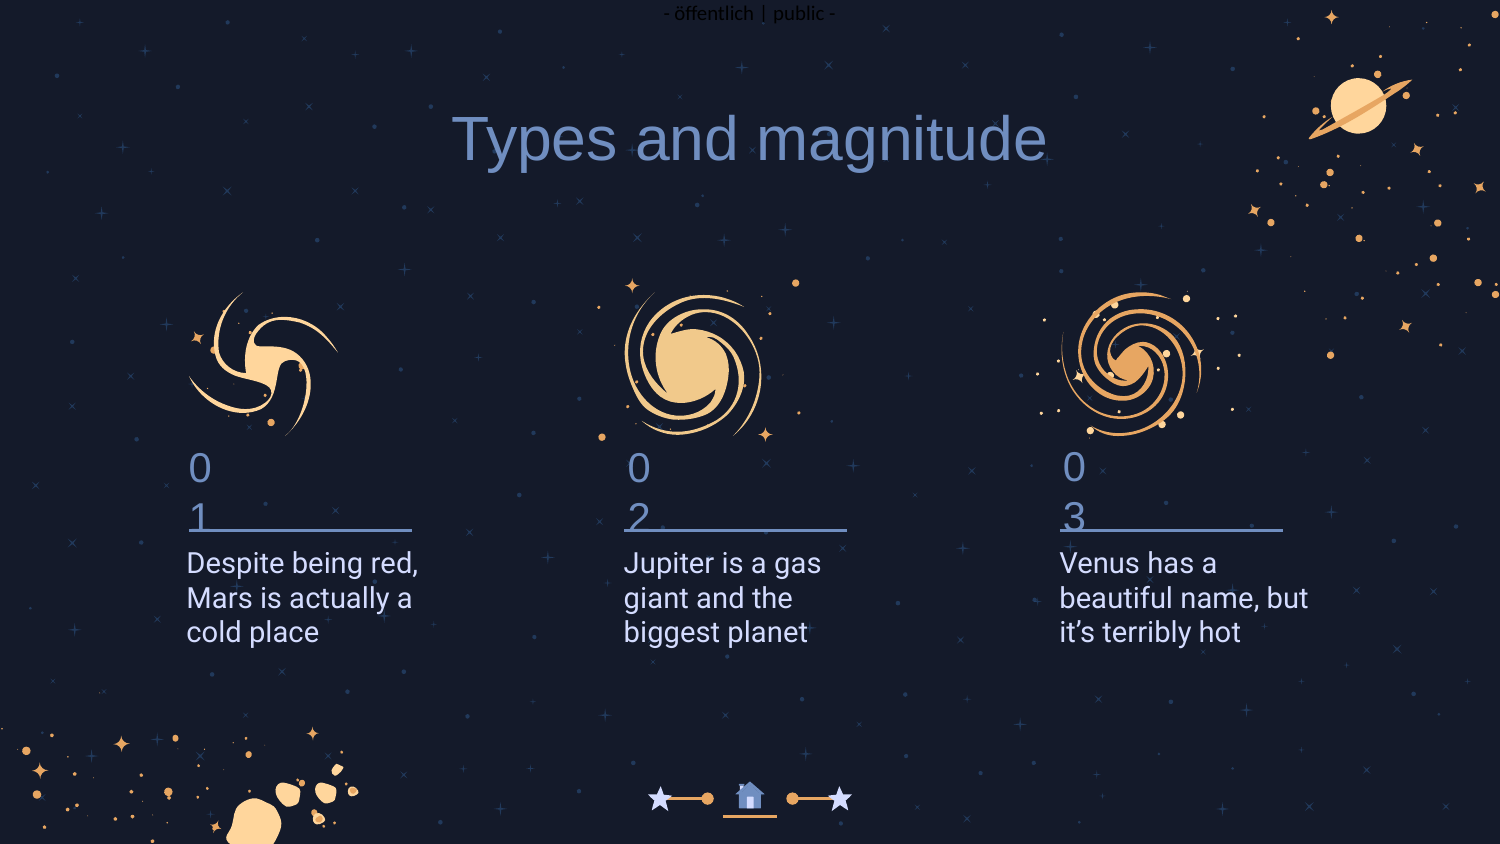

Types and magnitude

03
# 01
02
Despite being red, Mars is actually a cold place
Jupiter is a gas giant and the biggest planet
Venus has a beautiful name, but it’s terribly hot